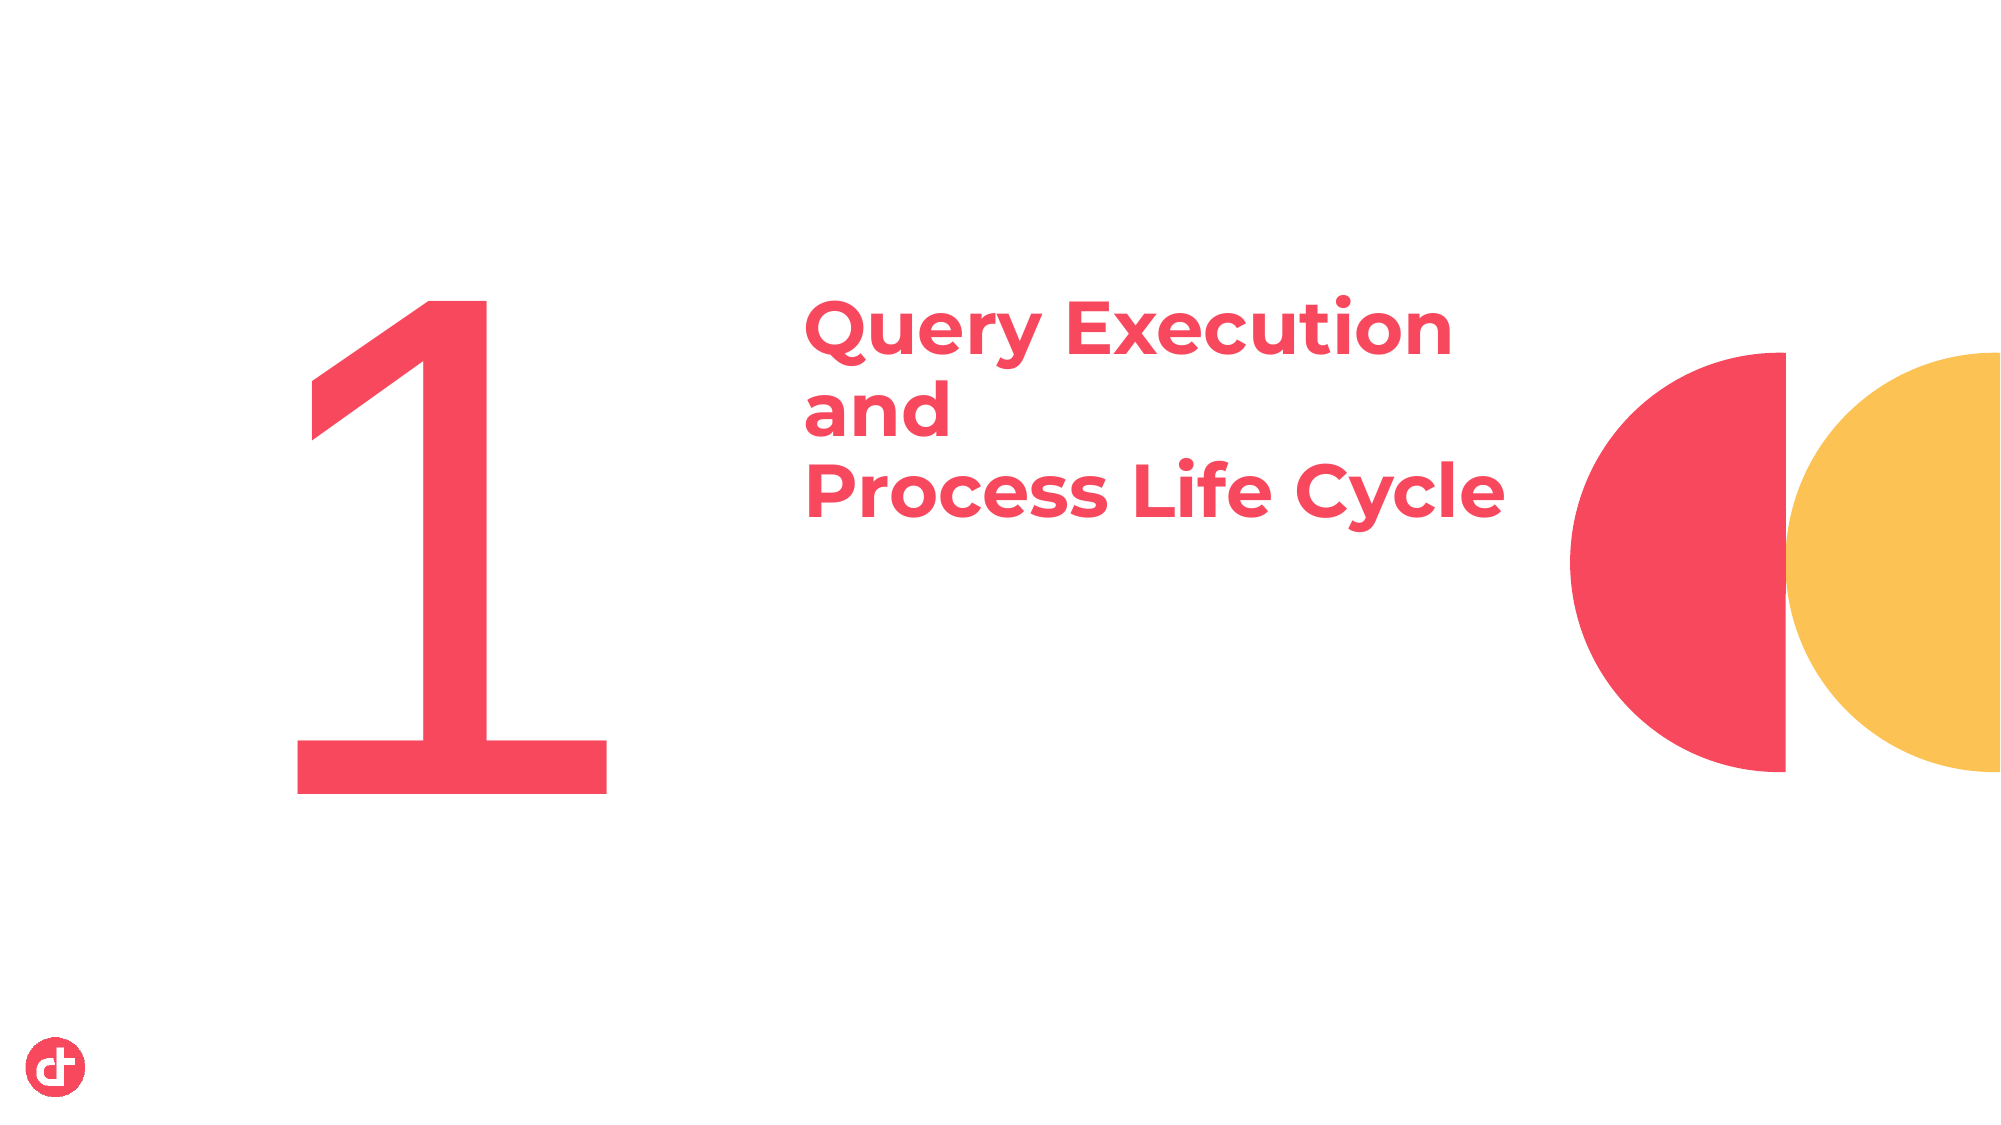

Query Execution and
Process Life Cycle
# 1